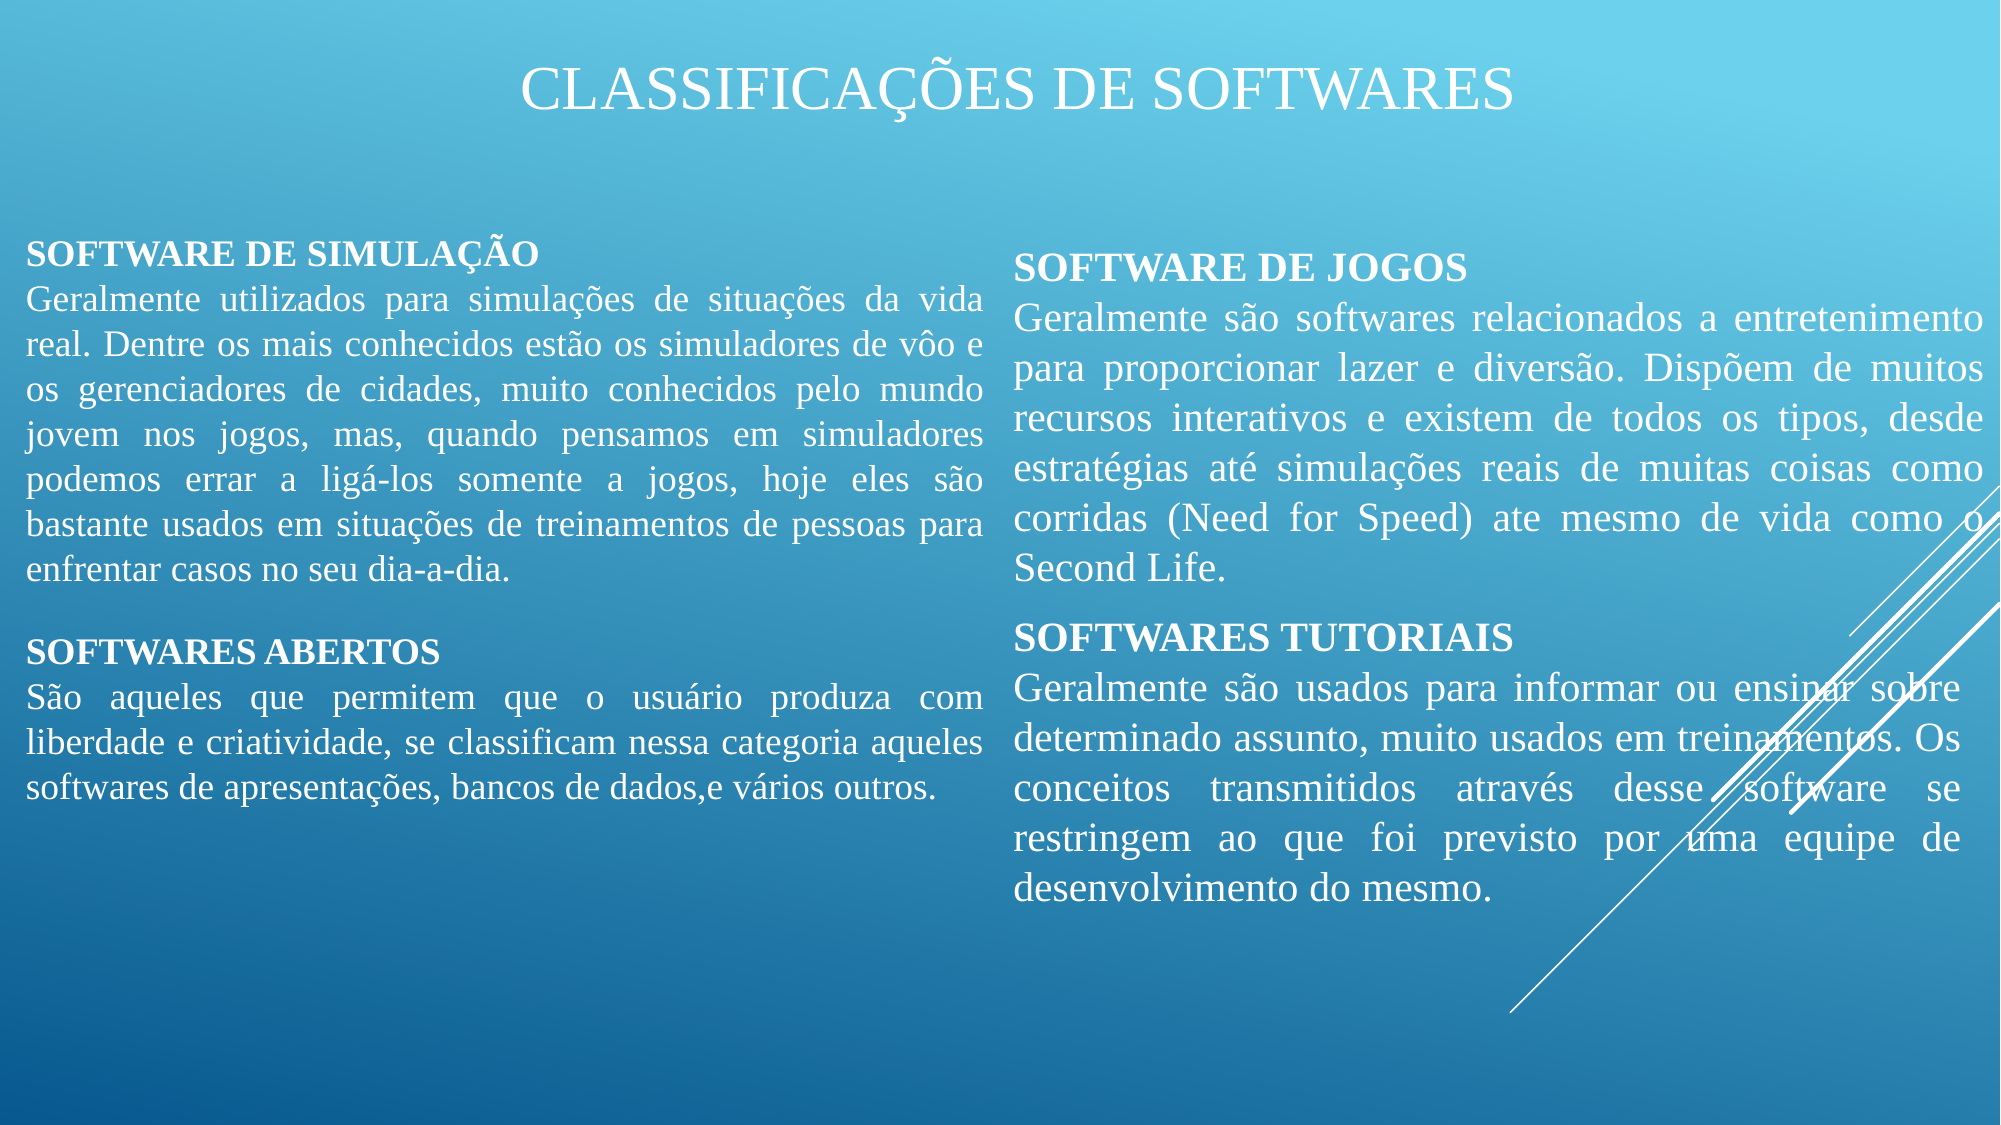

CLASSIFICAÇÕES DE SOFTWARES
SOFTWARE DE SIMULAÇÃO
Geralmente utilizados para simulações de situações da vida real. Dentre os mais conhecidos estão os simuladores de vôo e os gerenciadores de cidades, muito conhecidos pelo mundo jovem nos jogos, mas, quando pensamos em simuladores podemos errar a ligá-los somente a jogos, hoje eles são bastante usados em situações de treinamentos de pessoas para enfrentar casos no seu dia-a-dia.
SOFTWARE DE JOGOS
Geralmente são softwares relacionados a entretenimento para proporcionar lazer e diversão. Dispõem de muitos recursos interativos e existem de todos os tipos, desde estratégias até simulações reais de muitas coisas como corridas (Need for Speed) ate mesmo de vida como o Second Life.
SOFTWARES TUTORIAIS
Geralmente são usados para informar ou ensinar sobre determinado assunto, muito usados em treinamentos. Os conceitos transmitidos através desse software se restringem ao que foi previsto por uma equipe de desenvolvimento do mesmo.
SOFTWARES ABERTOS
São aqueles que permitem que o usuário produza com liberdade e criatividade, se classificam nessa categoria aqueles softwares de apresentações, bancos de dados,e vários outros.